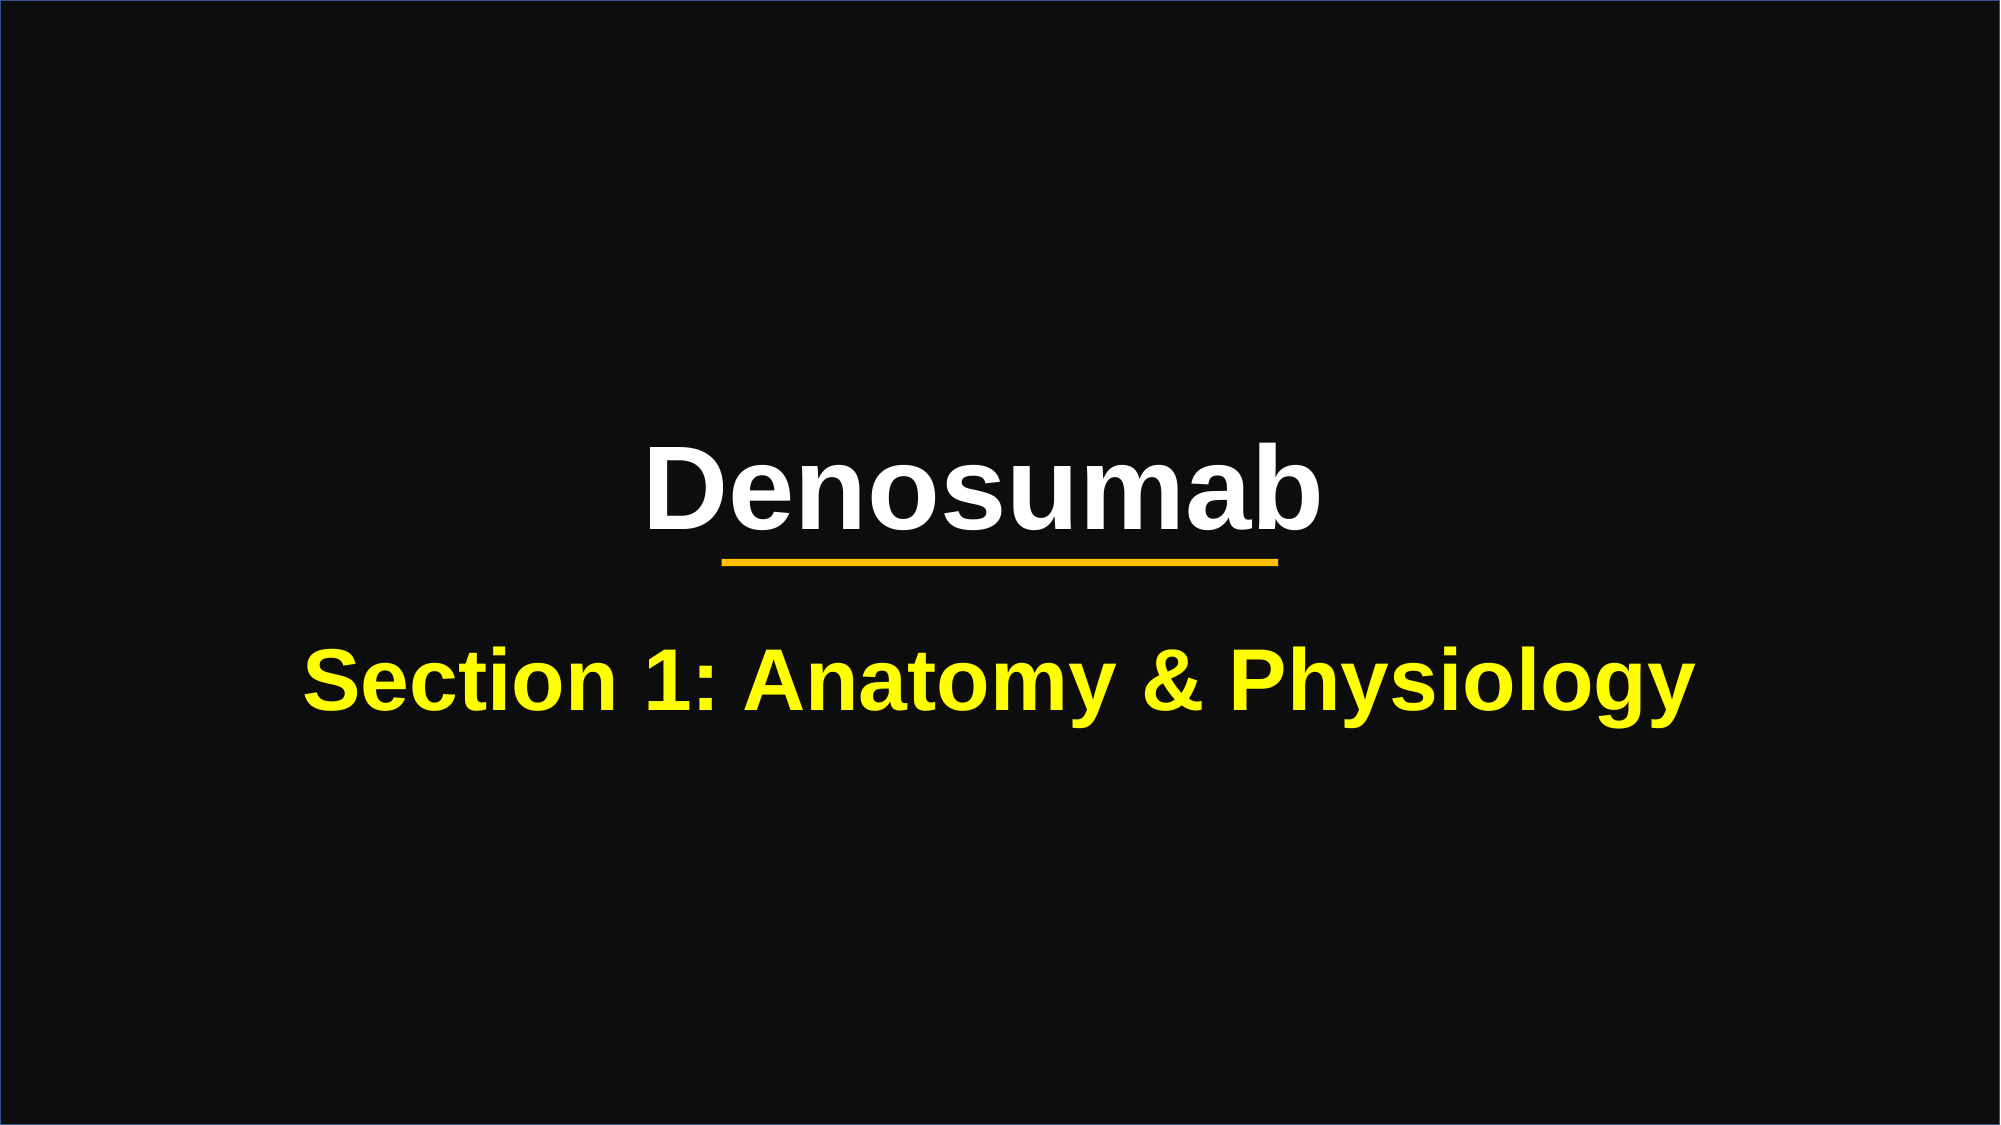

# Denosumab

Section 1: Anatomy & Physiology
3